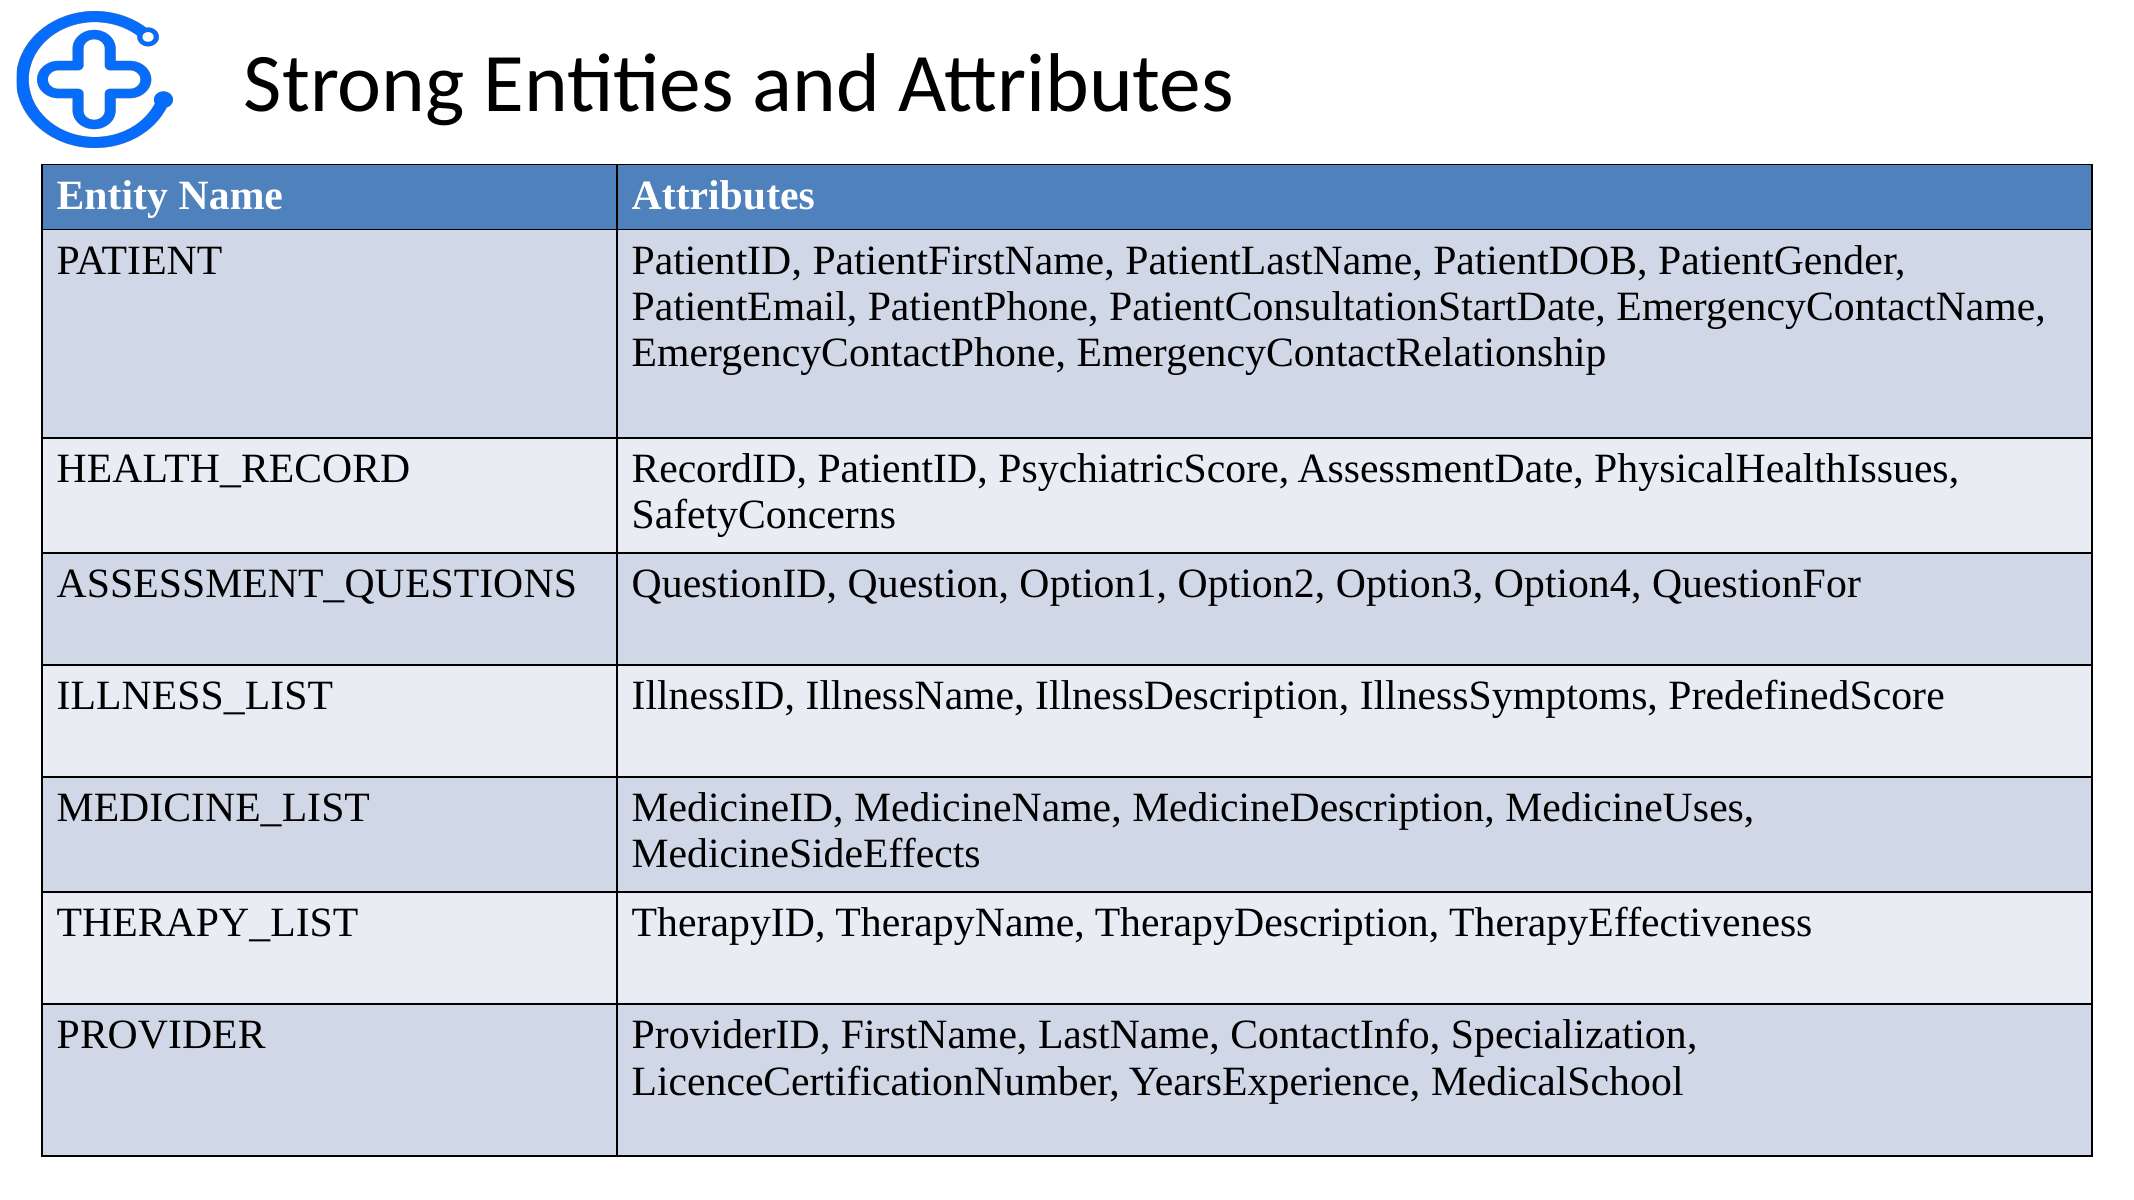

Strong Entities and Attributes
| Entity Name | Attributes |
| --- | --- |
| PATIENT | PatientID, PatientFirstName, PatientLastName, PatientDOB, PatientGender, PatientEmail, PatientPhone, PatientConsultationStartDate, EmergencyContactName, EmergencyContactPhone, EmergencyContactRelationship |
| HEALTH\_RECORD | RecordID, PatientID, PsychiatricScore, AssessmentDate, PhysicalHealthIssues, SafetyConcerns |
| ASSESSMENT\_QUESTIONS | QuestionID, Question, Option1, Option2, Option3, Option4, QuestionFor |
| ILLNESS\_LIST | IllnessID, IllnessName, IllnessDescription, IllnessSymptoms, PredefinedScore |
| MEDICINE\_LIST | MedicineID, MedicineName, MedicineDescription, MedicineUses, MedicineSideEffects |
| THERAPY\_LIST | TherapyID, TherapyName, TherapyDescription, TherapyEffectiveness |
| PROVIDER | ProviderID, FirstName, LastName, ContactInfo, Specialization, LicenceCertificationNumber, YearsExperience, MedicalSchool |